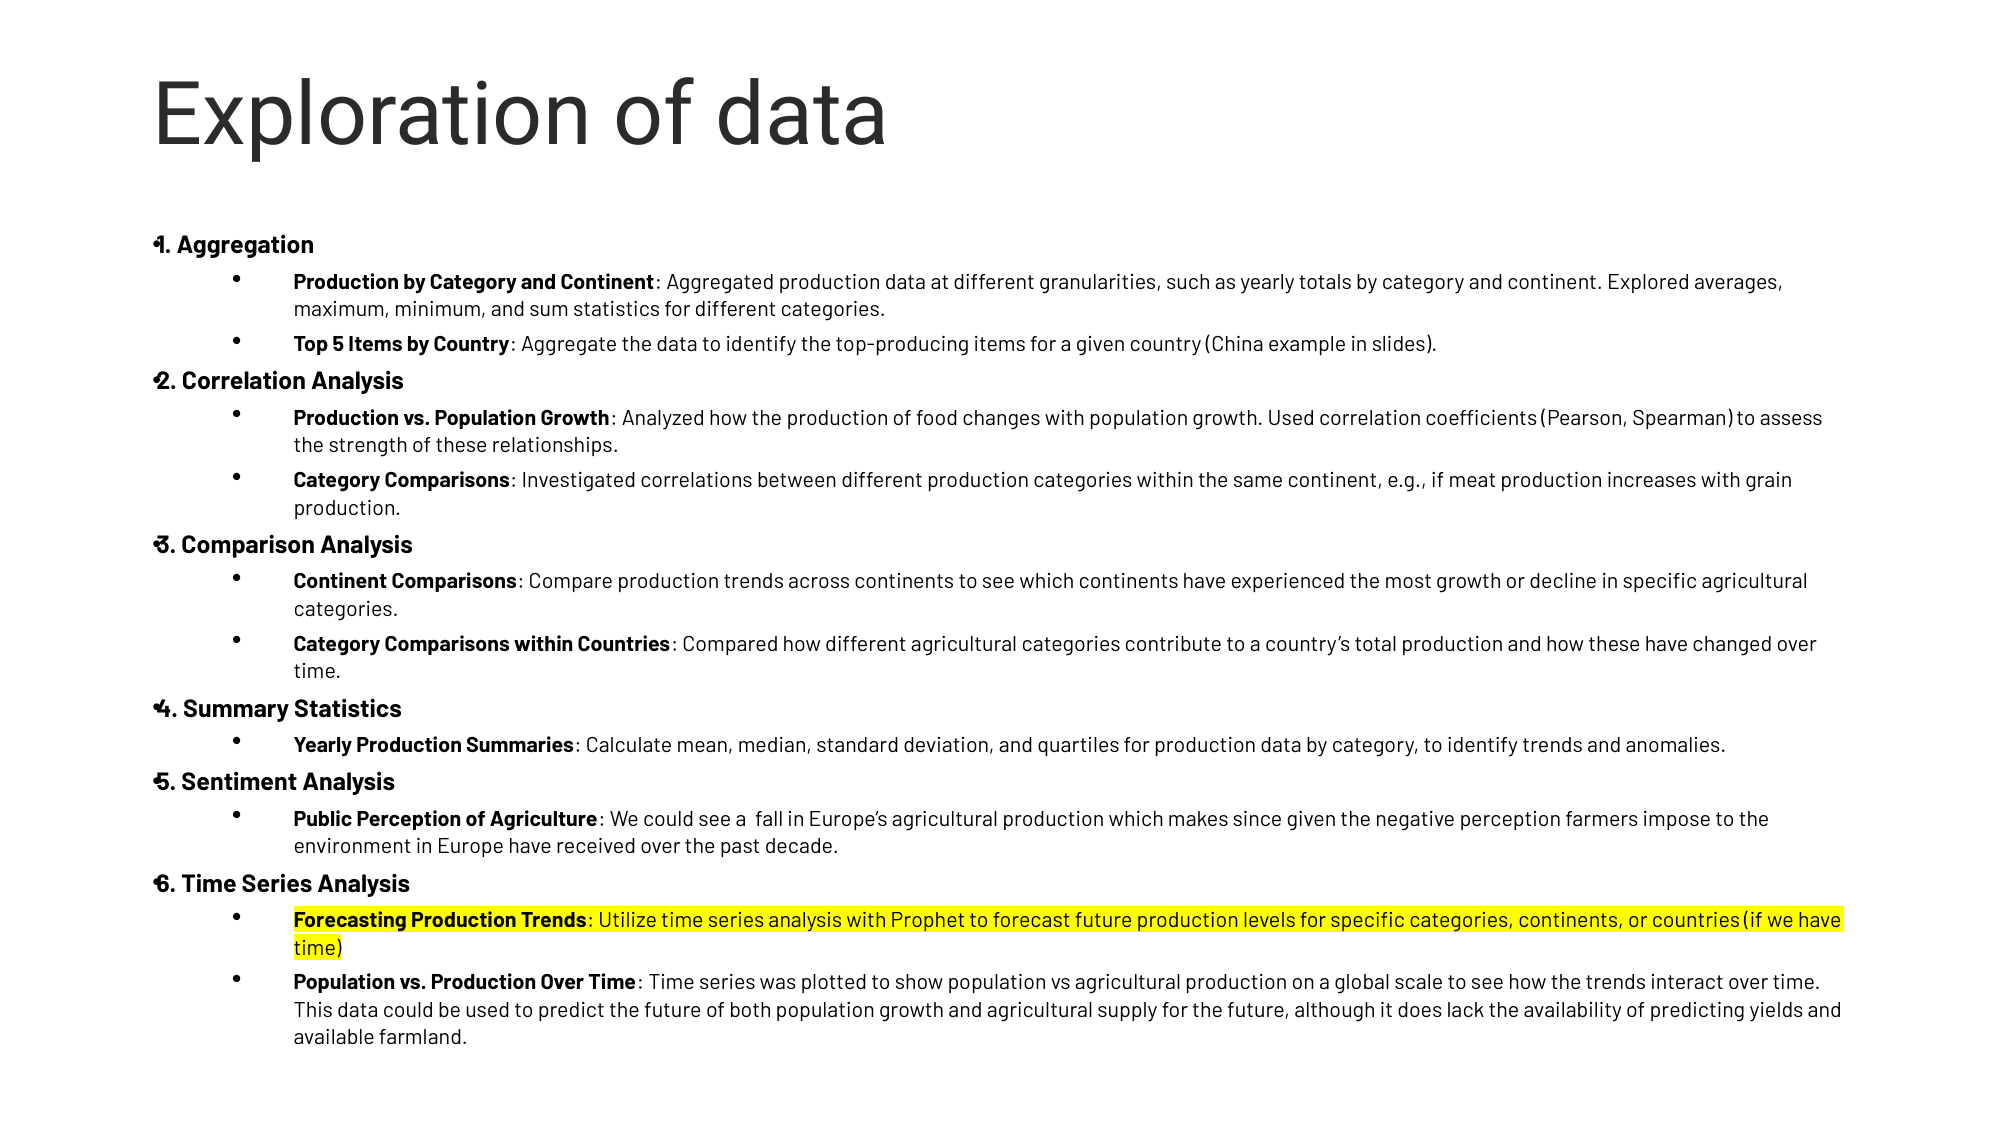

# Exploration of data
1. Aggregation
Production by Category and Continent: Aggregated production data at different granularities, such as yearly totals by category and continent. Explored averages, maximum, minimum, and sum statistics for different categories.
Top 5 Items by Country: Aggregate the data to identify the top-producing items for a given country (China example in slides).
2. Correlation Analysis
Production vs. Population Growth: Analyzed how the production of food changes with population growth. Used correlation coefficients (Pearson, Spearman) to assess the strength of these relationships.
Category Comparisons: Investigated correlations between different production categories within the same continent, e.g., if meat production increases with grain production.
3. Comparison Analysis
Continent Comparisons: Compare production trends across continents to see which continents have experienced the most growth or decline in specific agricultural categories.
Category Comparisons within Countries: Compared how different agricultural categories contribute to a country’s total production and how these have changed over time.
4. Summary Statistics
Yearly Production Summaries: Calculate mean, median, standard deviation, and quartiles for production data by category, to identify trends and anomalies.
5. Sentiment Analysis
Public Perception of Agriculture: We could see a  fall in Europe’s agricultural production which makes since given the negative perception farmers impose to the environment in Europe have received over the past decade.
6. Time Series Analysis
Forecasting Production Trends: Utilize time series analysis with Prophet to forecast future production levels for specific categories, continents, or countries (if we have time)
Population vs. Production Over Time: Time series was plotted to show population vs agricultural production on a global scale to see how the trends interact over time. This data could be used to predict the future of both population growth and agricultural supply for the future, although it does lack the availability of predicting yields and available farmland.